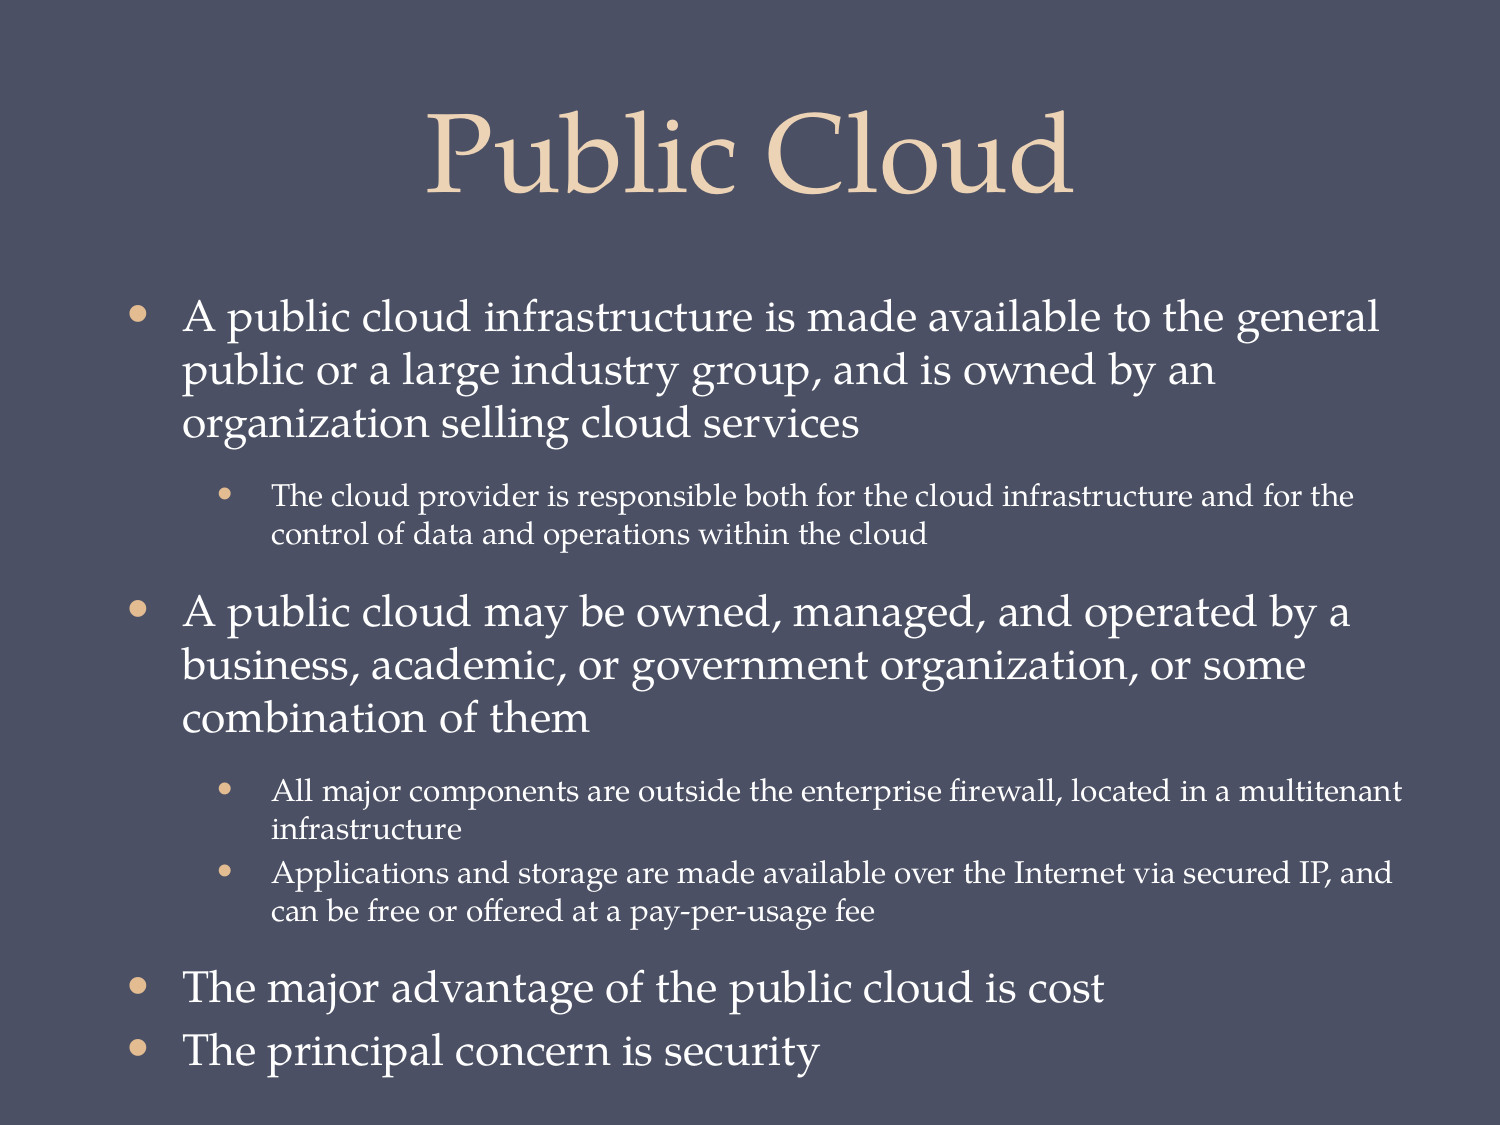

# Public Cloud
A public cloud infrastructure is made available to the general public or a large industry group, and is owned by an organization selling cloud services
The cloud provider is responsible both for the cloud infrastructure and for the control of data and operations within the cloud
A public cloud may be owned, managed, and operated by a business, academic, or government organization, or some combination of them
All major components are outside the enterprise firewall, located in a multitenant infrastructure
Applications and storage are made available over the Internet via secured IP, and can be free or offered at a pay-per-usage fee
The major advantage of the public cloud is cost
The principal concern is security